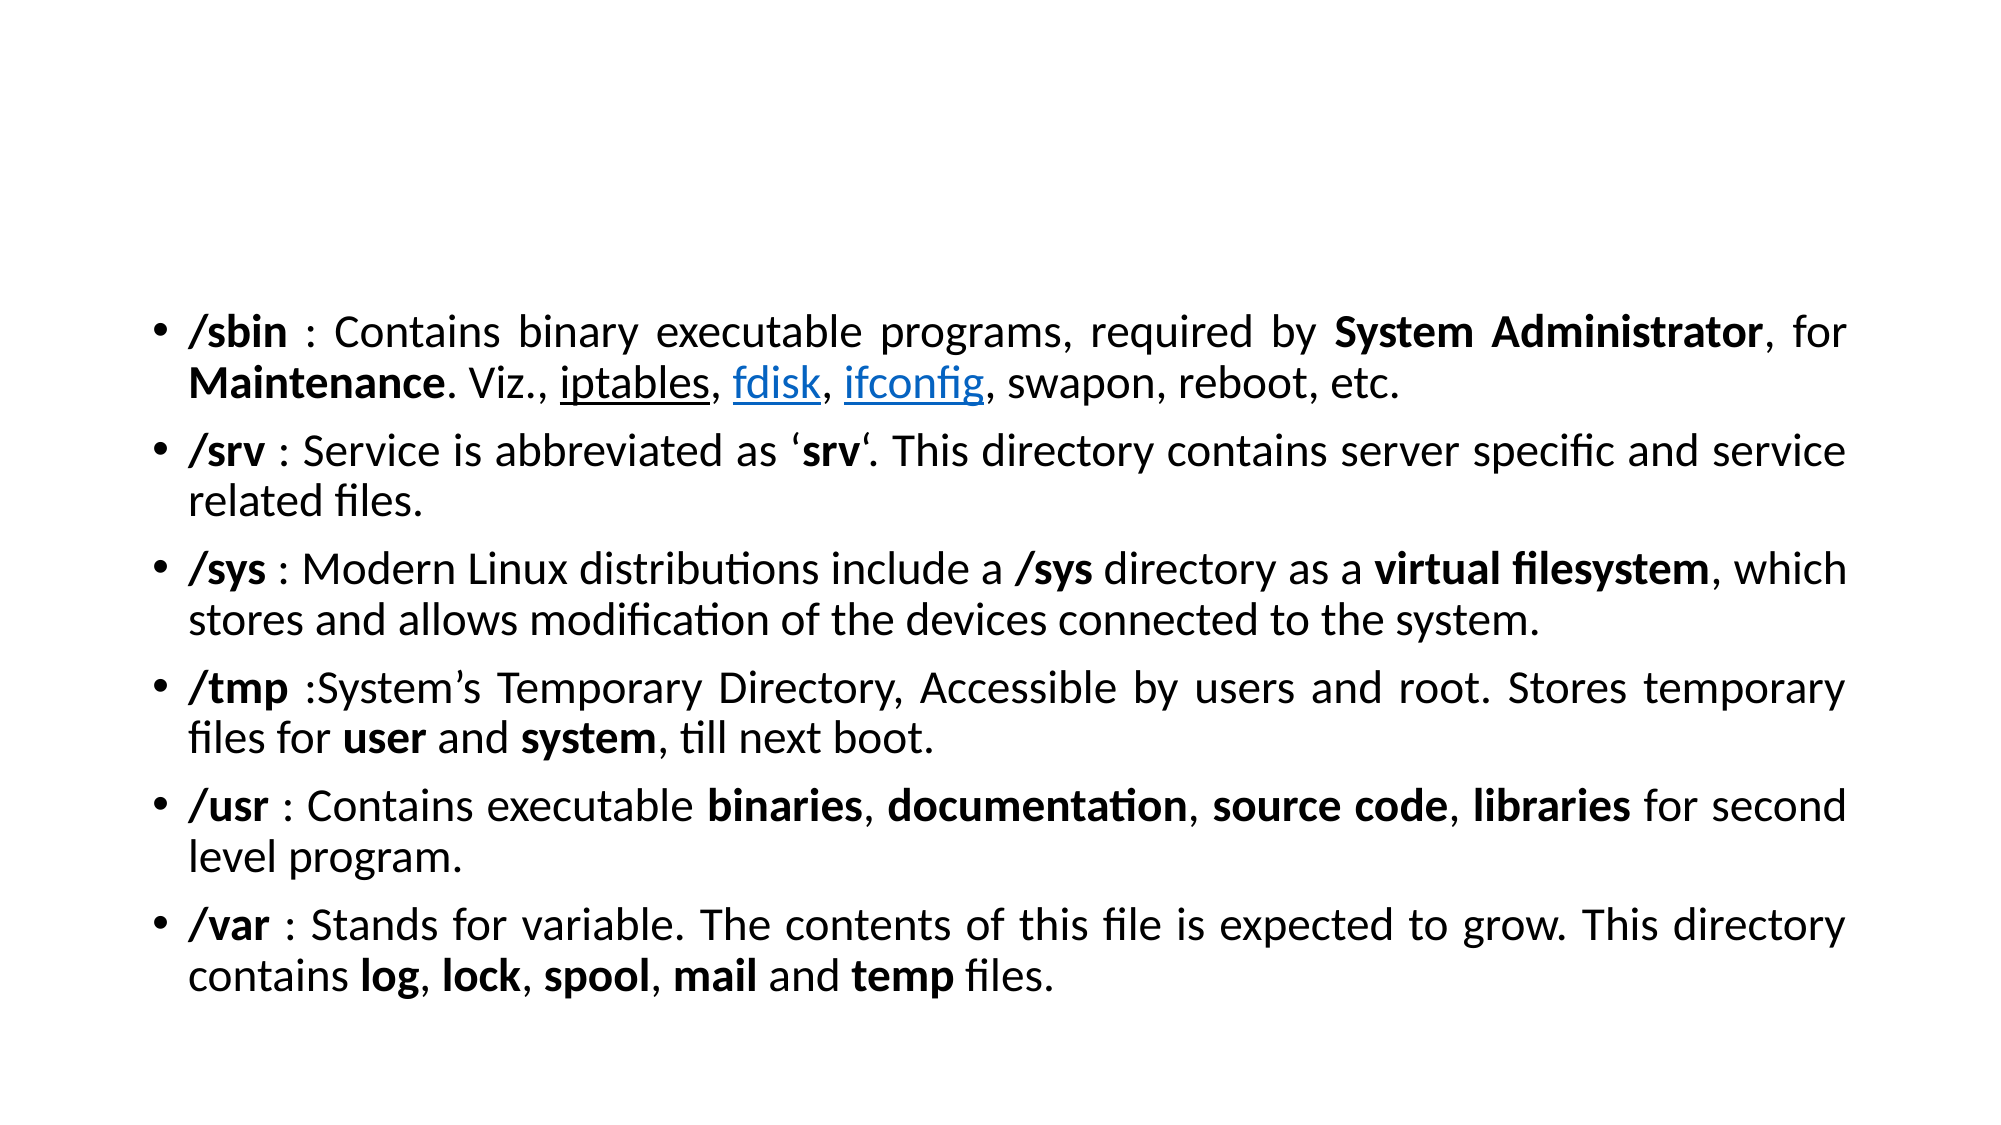

#
/sbin : Contains binary executable programs, required by System Administrator, for Maintenance. Viz., iptables, fdisk, ifconfig, swapon, reboot, etc.
/srv : Service is abbreviated as ‘srv‘. This directory contains server specific and service related files.
/sys : Modern Linux distributions include a /sys directory as a virtual filesystem, which stores and allows modification of the devices connected to the system.
/tmp :System’s Temporary Directory, Accessible by users and root. Stores temporary files for user and system, till next boot.
/usr : Contains executable binaries, documentation, source code, libraries for second level program.
/var : Stands for variable. The contents of this file is expected to grow. This directory contains log, lock, spool, mail and temp files.